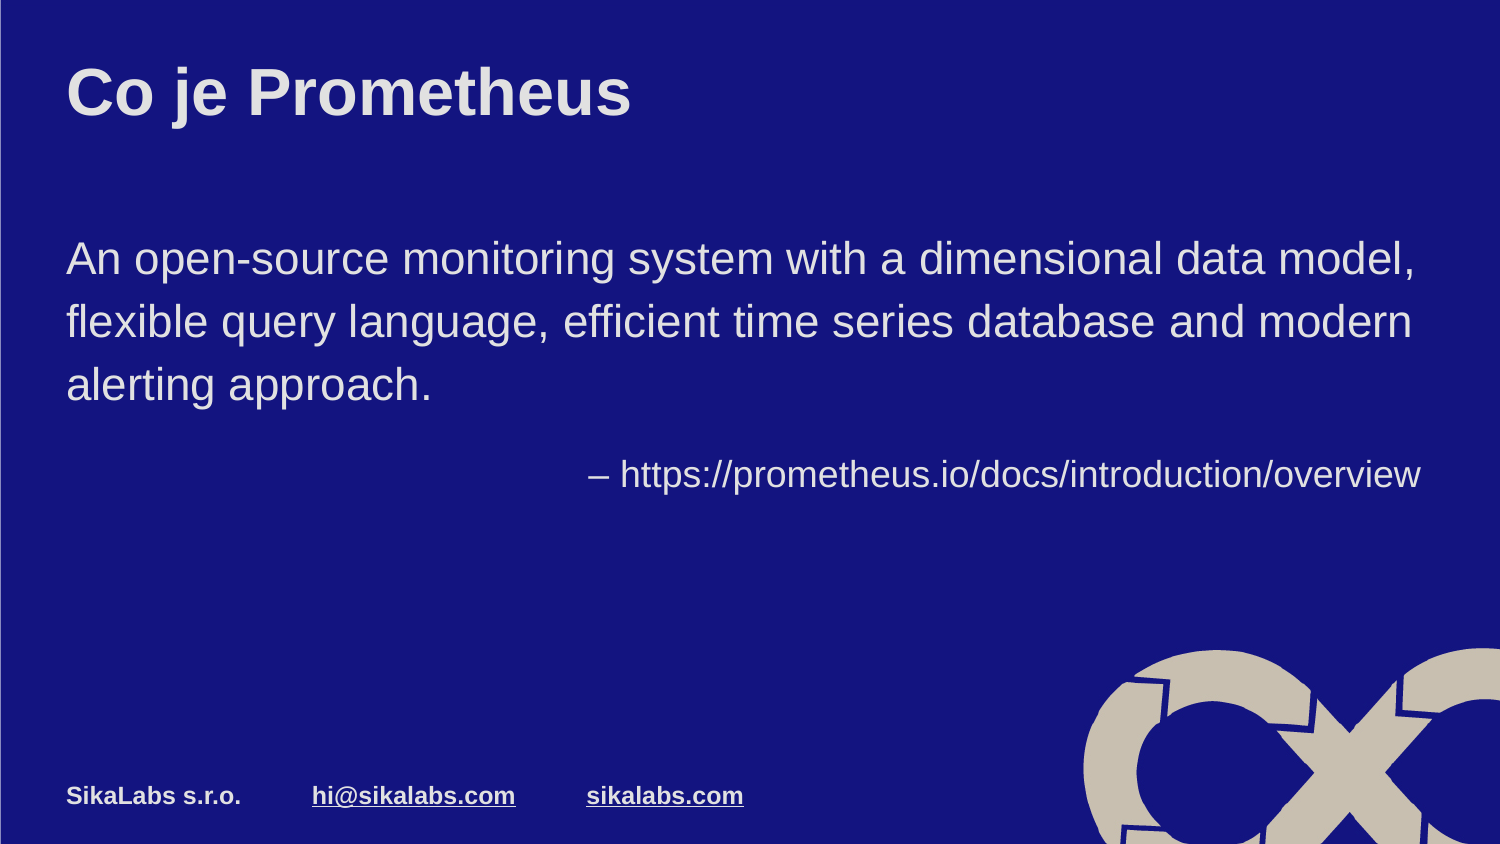

# Co je Prometheus
An open-source monitoring system with a dimensional data model, flexible query language, efficient time series database and modern alerting approach.
             – https://prometheus.io/docs/introduction/overview